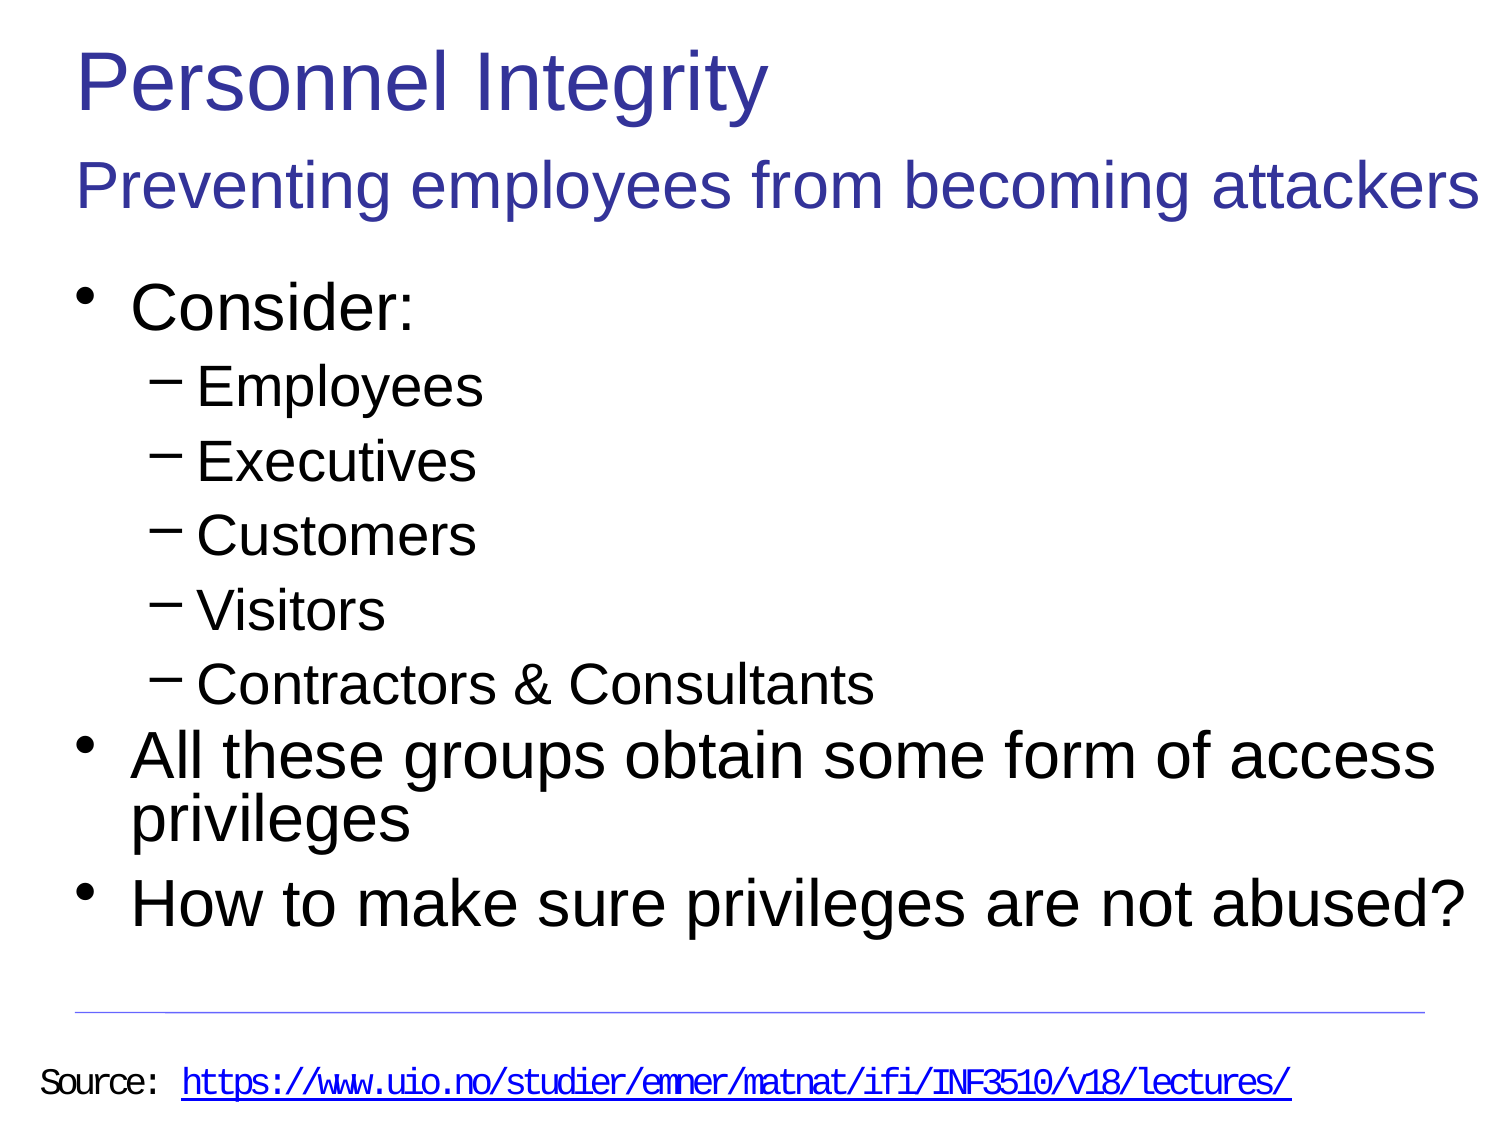

# Personnel Integrity
Preventing employees from becoming attackers
Consider:
Employees
Executives
Customers
Visitors
Contractors & Consultants
All these groups obtain some form of access  privileges
How to make sure privileges are not abused?